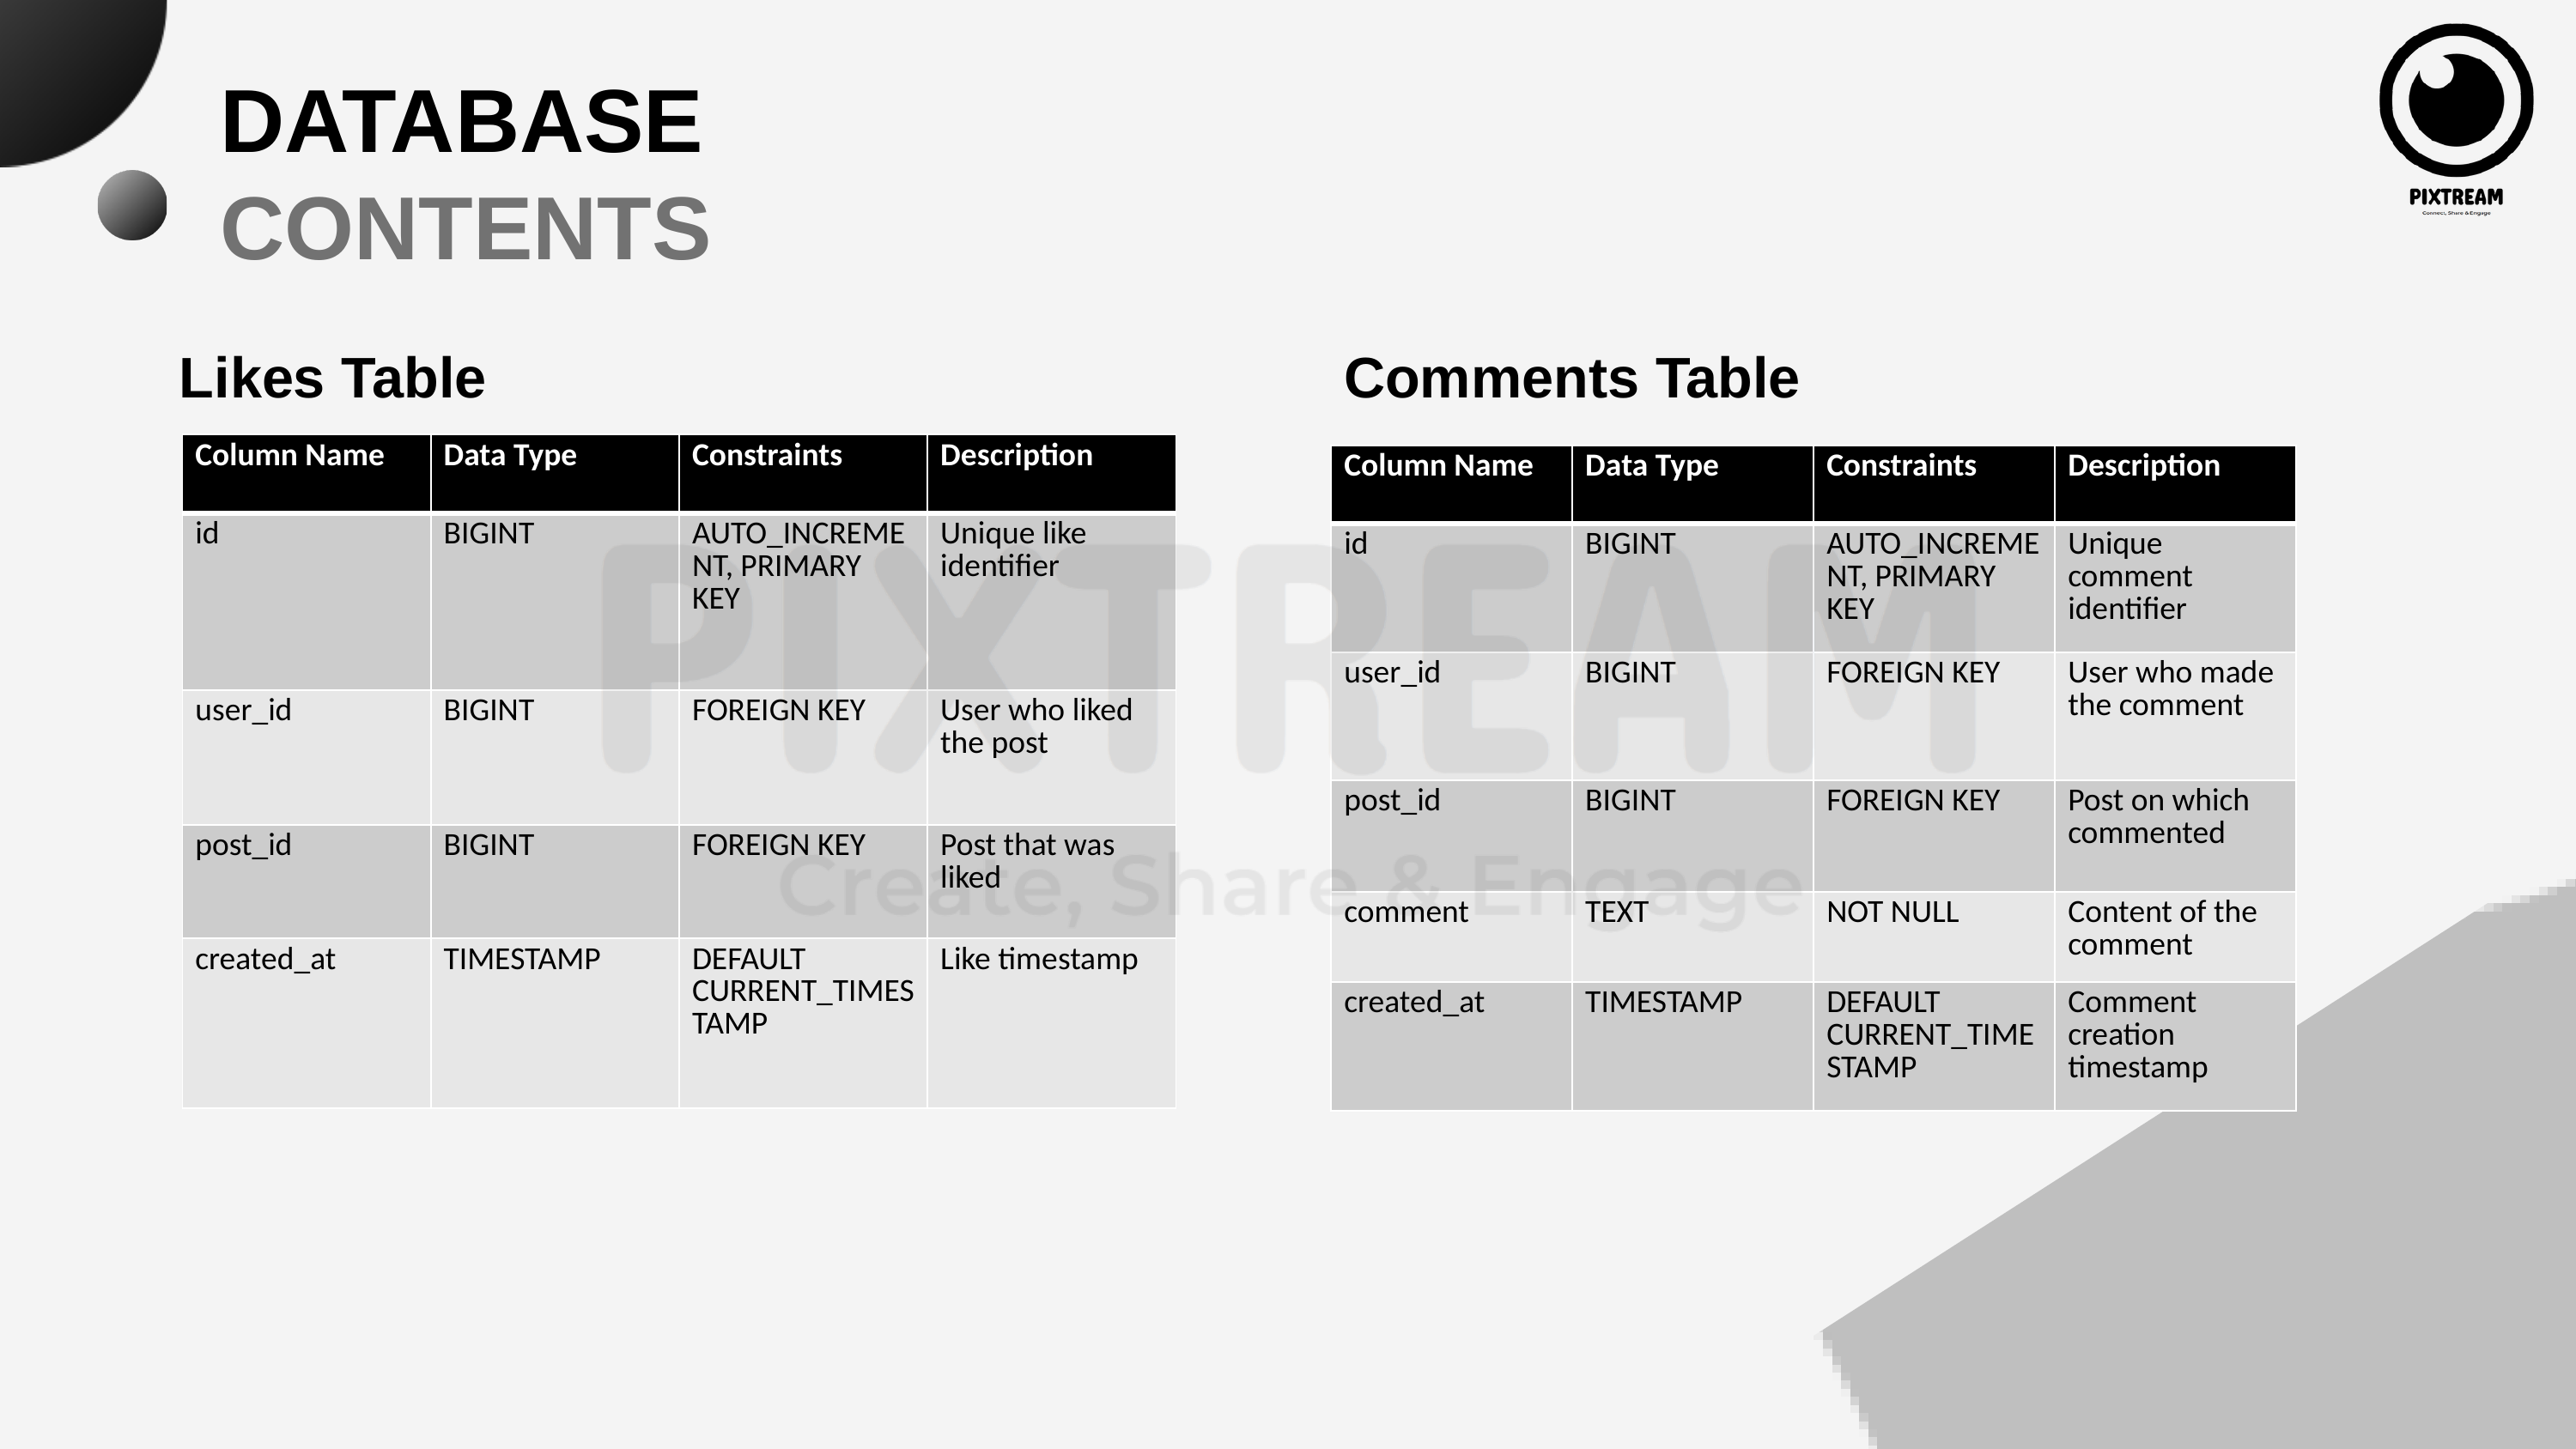

DATABASE
CONTENTS

Likes Table
Comments Table
| Column Name | Data Type | Constraints | Description |
| --- | --- | --- | --- |
| id | BIGINT | AUTO\_INCREMENT, PRIMARY KEY | Unique like identifier |
| user\_id | BIGINT | FOREIGN KEY | User who liked the post |
| post\_id | BIGINT | FOREIGN KEY | Post that was liked |
| created\_at | TIMESTAMP | DEFAULT CURRENT\_TIMESTAMP | Like timestamp |
| Column Name | Data Type | Constraints | Description |
| --- | --- | --- | --- |
| id | BIGINT | AUTO\_INCREMENT, PRIMARY KEY | Unique comment identifier |
| user\_id | BIGINT | FOREIGN KEY | User who made the comment |
| post\_id | BIGINT | FOREIGN KEY | Post on which commented |
| comment | TEXT | NOT NULL | Content of the comment |
| created\_at | TIMESTAMP | DEFAULT CURRENT\_TIMESTAMP | Comment creation timestamp |